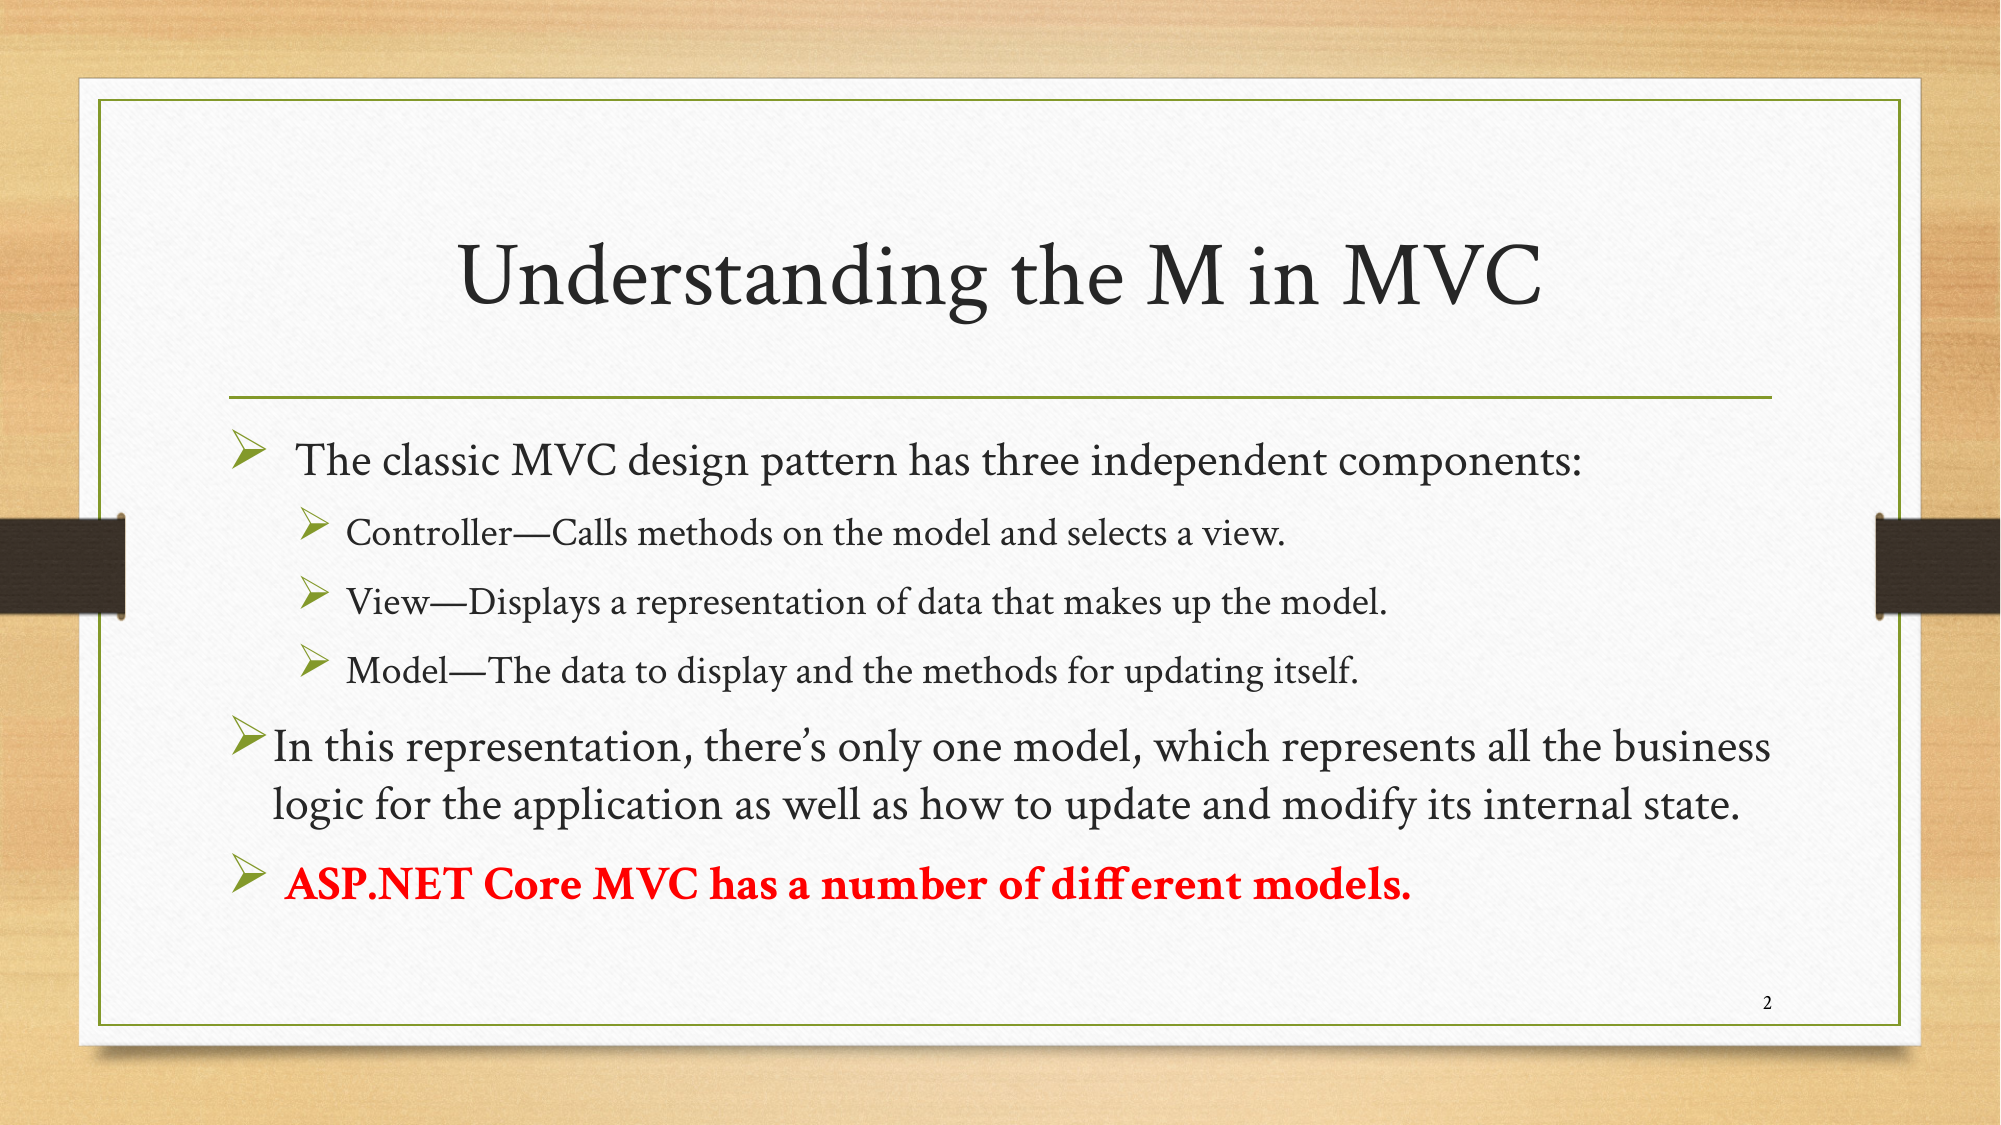

# Understanding the M in MVC
  The classic MVC design pattern has three independent components:
Controller—Calls methods on the model and selects a view.
View—Displays a representation of data that makes up the model.
Model—The data to display and the methods for updating itself.
In this representation, there’s only one model, which represents all the business logic for the application as well as how to update and modify its internal state.
 ASP.NET Core MVC has a number of different models.
2